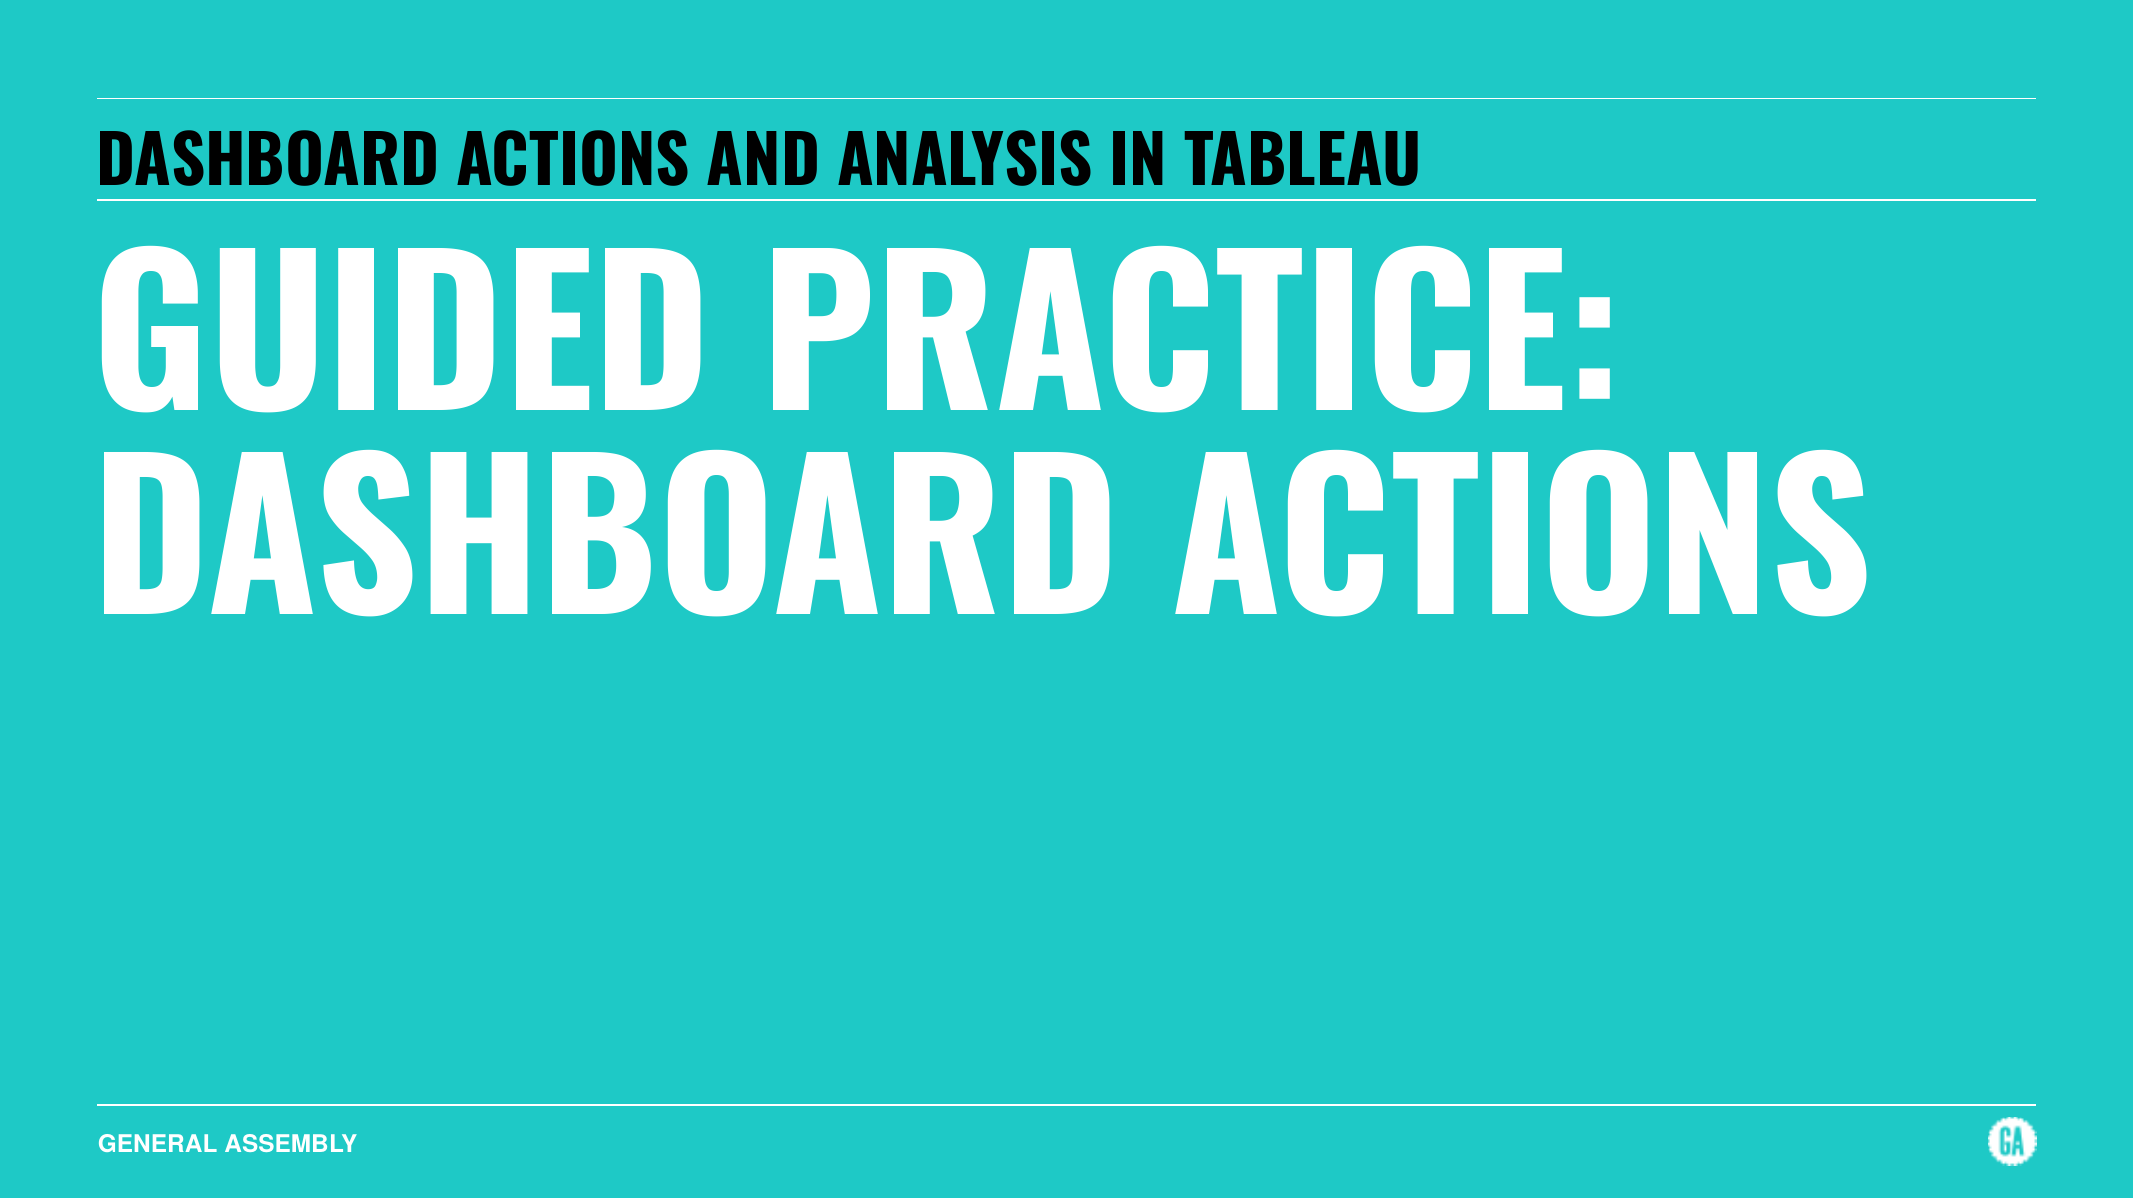

# DASHBOARD ACTIONS AND ANALYSIS IN TABLEAU
GUIDED PRACTICE: DASHBOARD ACTIONS